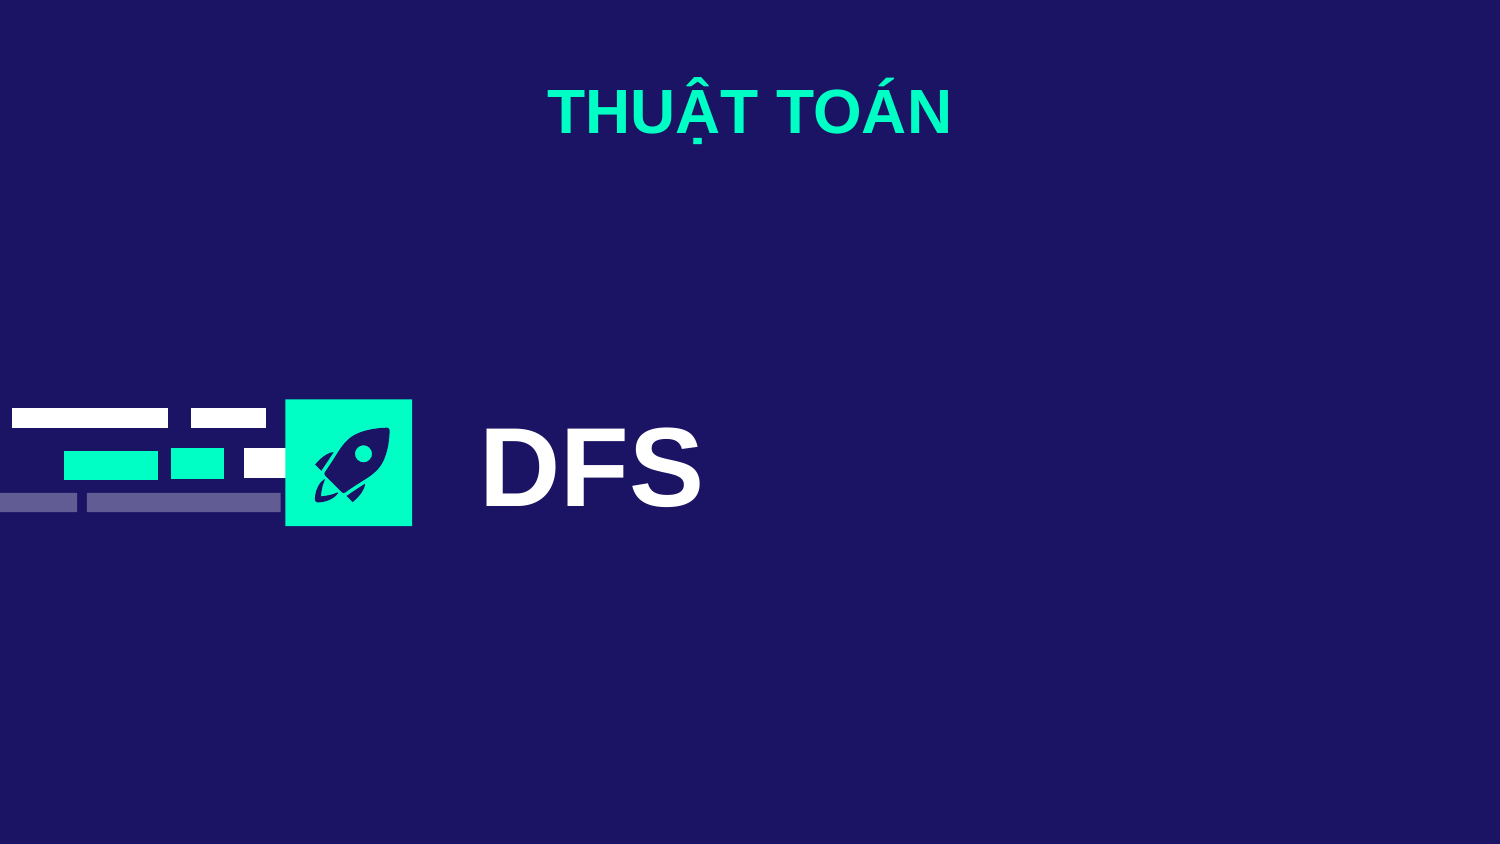

THUẬT TOÁN

# DFS

MA TRẬN KỀ

DANH SÁCH KỀ